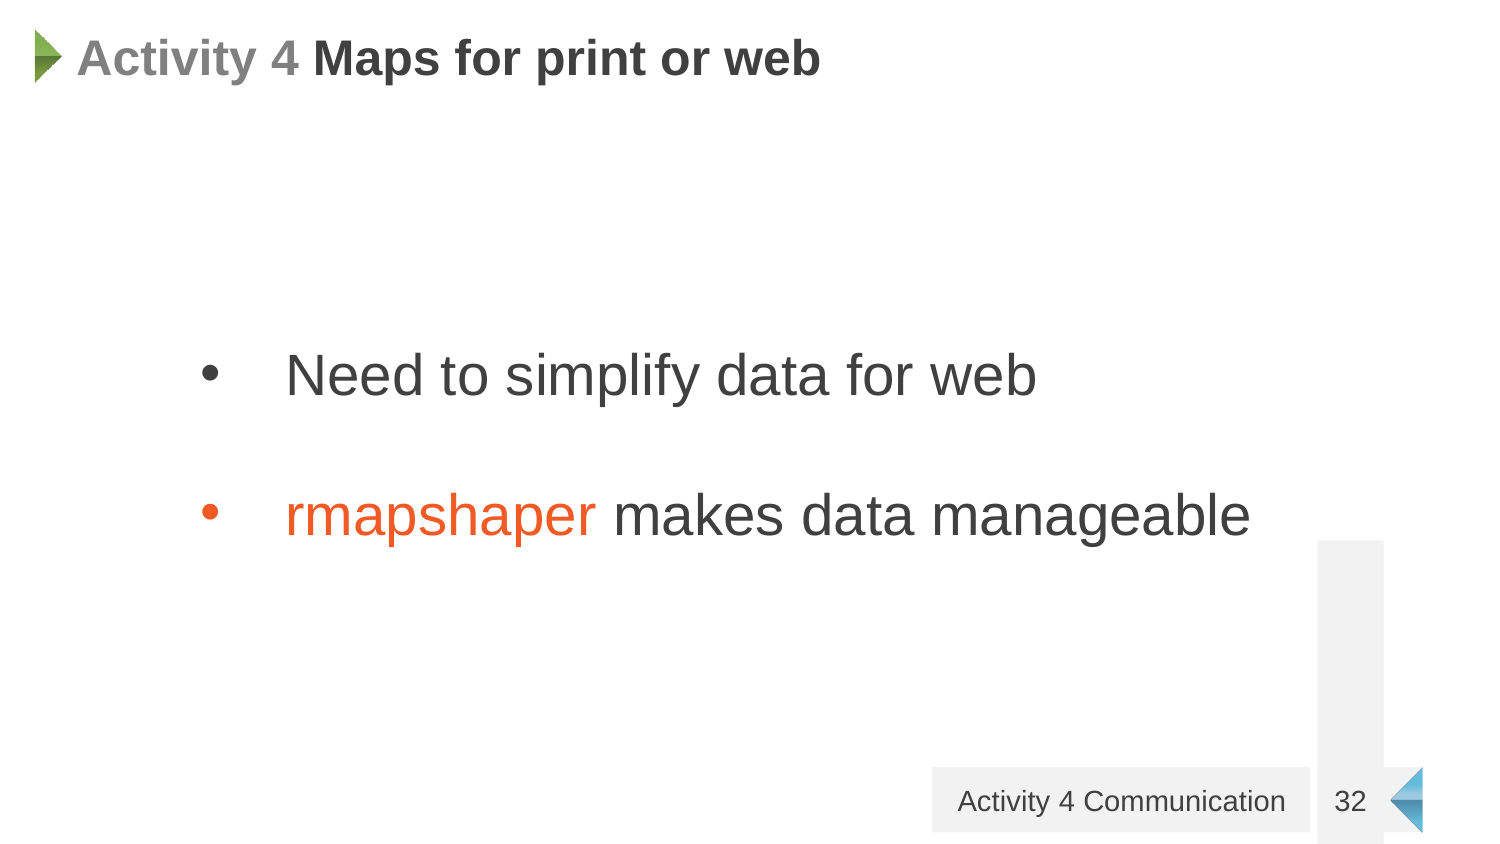

# Activity 4 Maps for print or web
Need to simplify data for web
rmapshaper makes data manageable
32
Activity 4 Communication